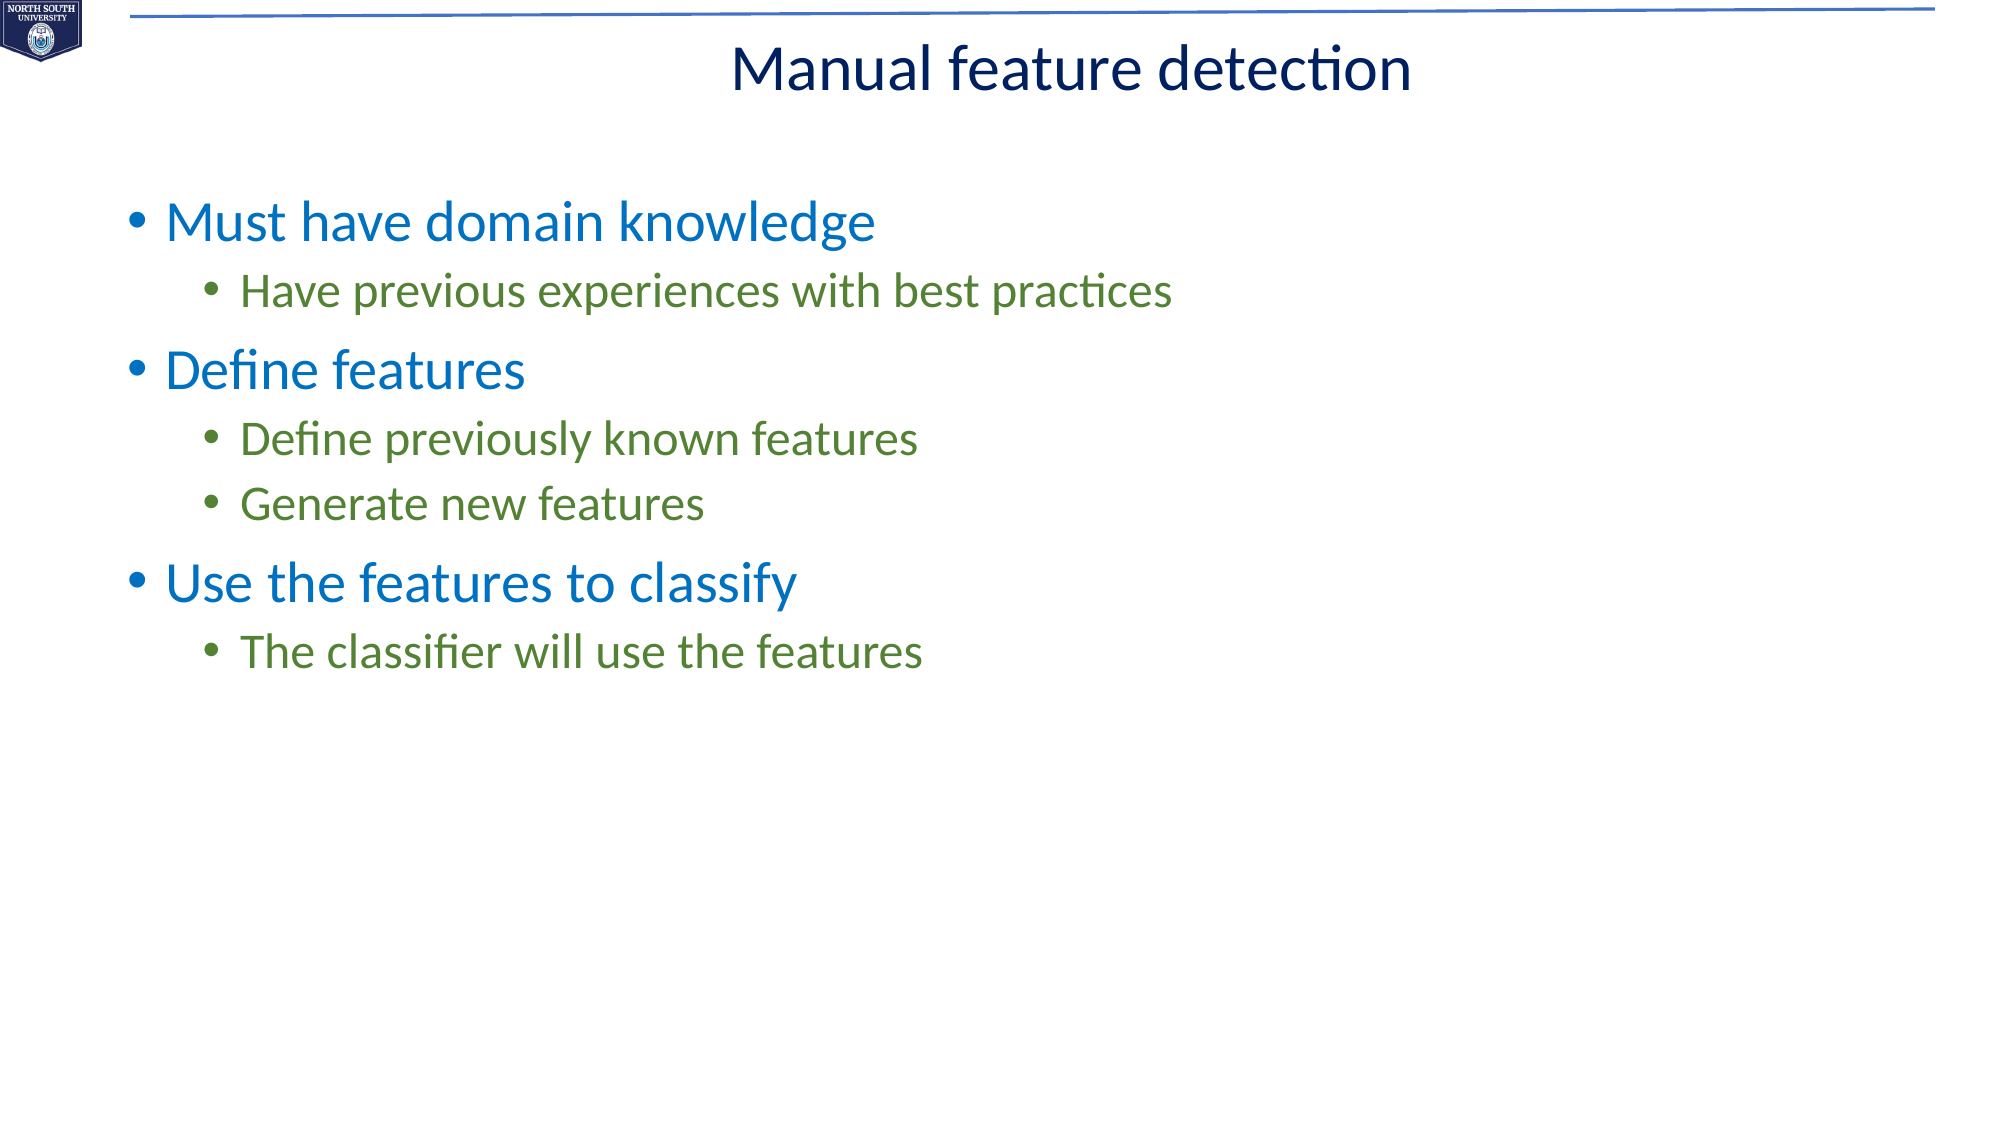

# Manual feature detection
Must have domain knowledge
Have previous experiences with best practices
Define features
Define previously known features
Generate new features
Use the features to classify
The classifier will use the features